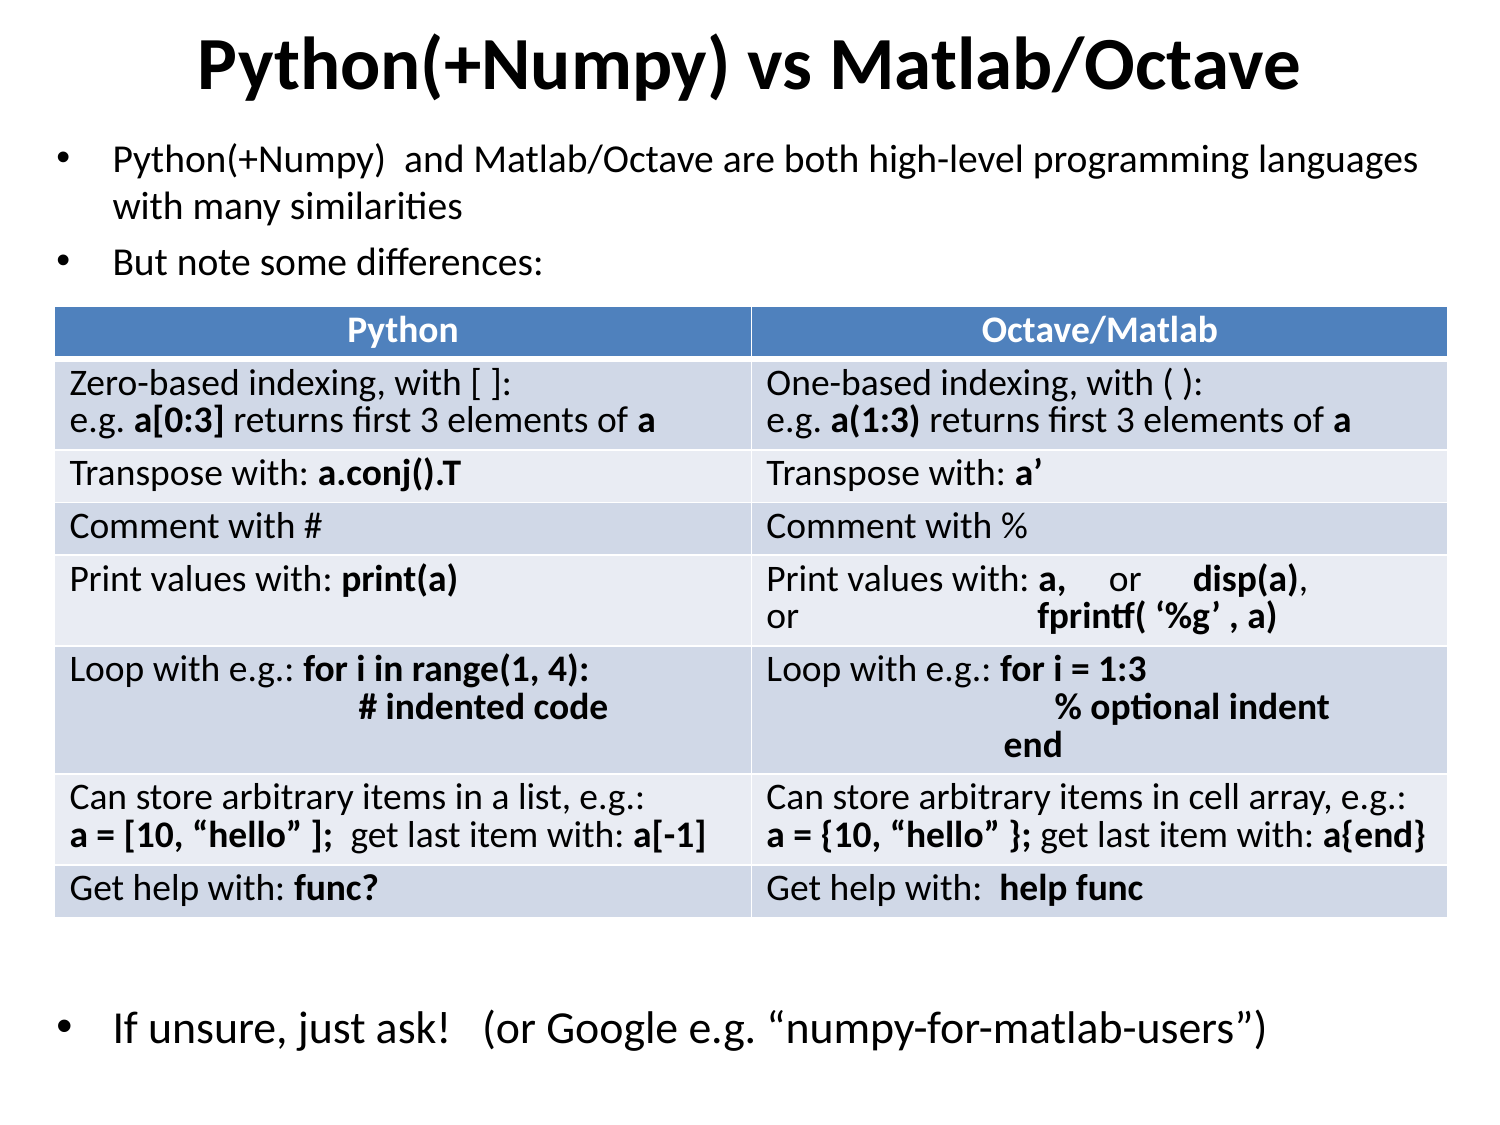

Python(+Numpy) vs Matlab/Octave
Python(+Numpy)  and Matlab/Octave are both high-level programming languages with many similarities
But note some differences:

If unsure, just ask!   (or Google e.g. “numpy-for-matlab-users”)

| Python | Octave/Matlab |
| --- | --- |
| Zero-based indexing, with [ ]: e.g. a[0:3] returns first 3 elements of a | One-based indexing, with ( ): e.g. a(1:3) returns first 3 elements of a |
| Transpose with: a.conj().T | Transpose with: a’ |
| Comment with # | Comment with % |
| Print values with: print(a) | Print values with: a, or disp(a), or fprintf( ‘%g’ , a) |
| Loop with e.g.: for i in range(1, 4): # indented code | Loop with e.g.: for i = 1:3 % optional indent end |
| Can store arbitrary items in a list, e.g.: a = [10, “hello” ]; get last item with: a[-1] | Can store arbitrary items in cell array, e.g.: a = {10, “hello” }; get last item with: a{end} |
| Get help with: func? | Get help with: help func |